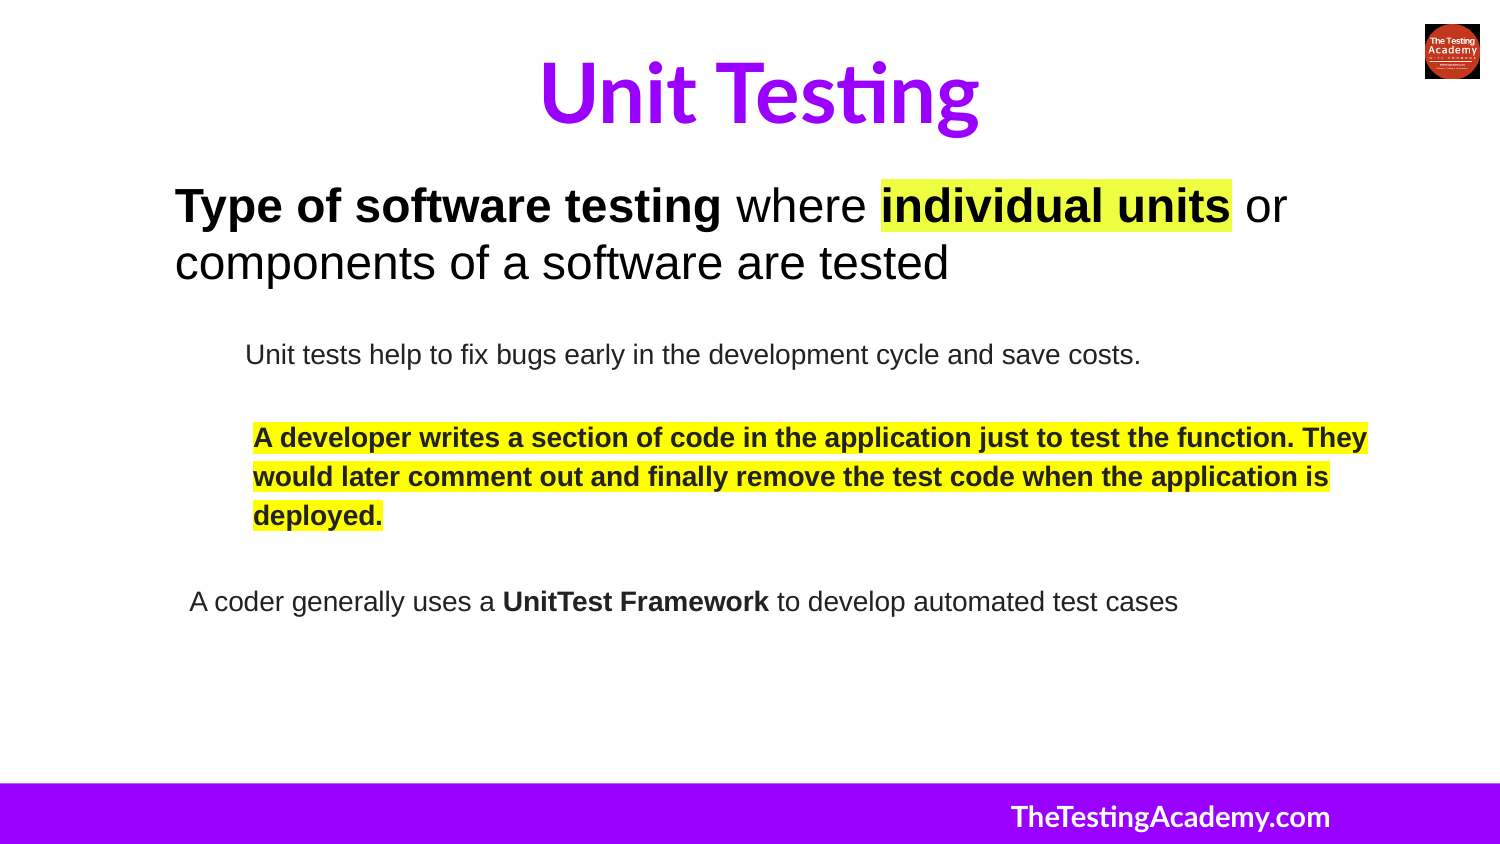

# Unit Testing
Type of software testing where individual units or components of a software are tested
Unit tests help to fix bugs early in the development cycle and save costs.
A developer writes a section of code in the application just to test the function. They would later comment out and finally remove the test code when the application is deployed.
A coder generally uses a UnitTest Framework to develop automated test cases